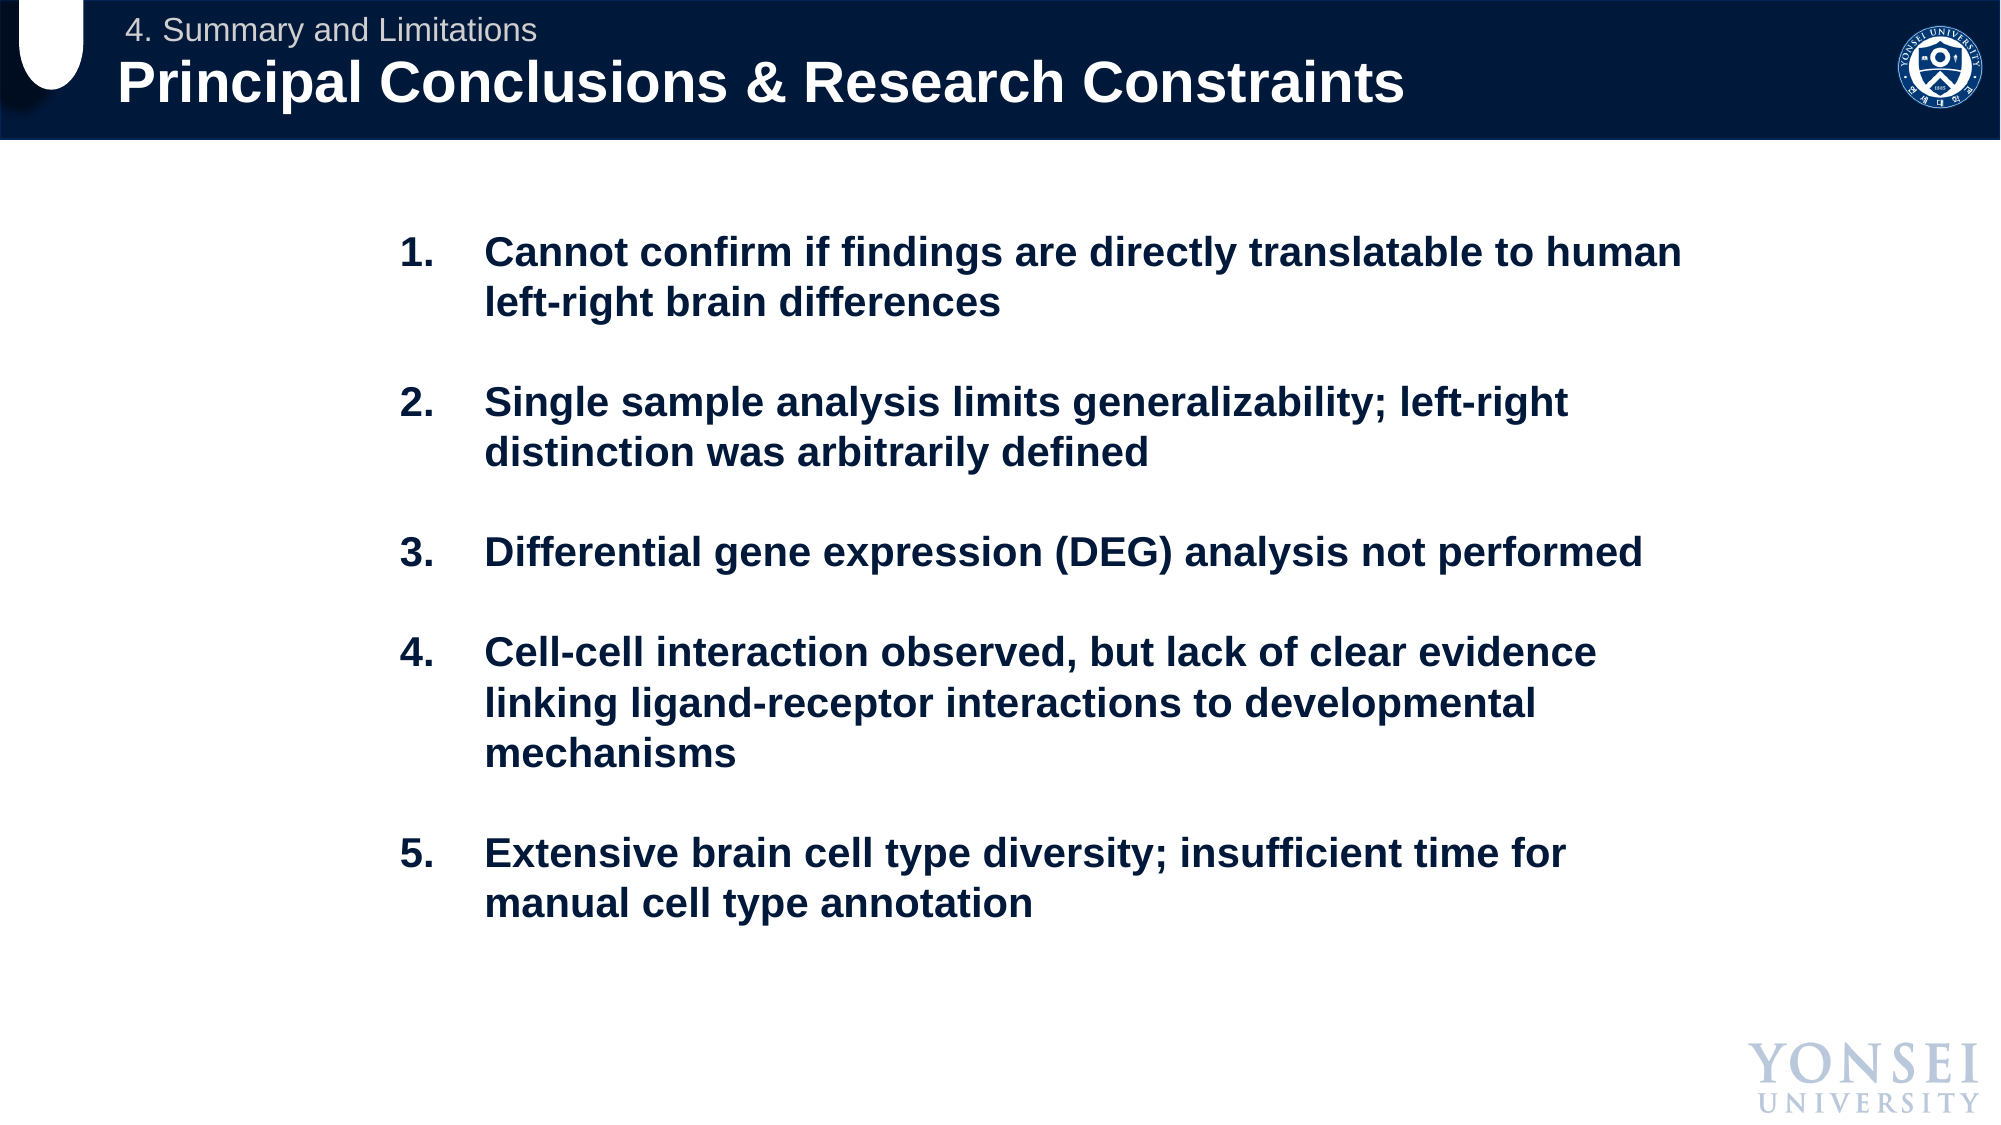

4. Summary and Limitations
# Principal Conclusions & Research Constraints
Cannot confirm if findings are directly translatable to human left-right brain differences

Single sample analysis limits generalizability; left-right distinction was arbitrarily defined

Differential gene expression (DEG) analysis not performed

Cell-cell interaction observed, but lack of clear evidence linking ligand-receptor interactions to developmental mechanisms

Extensive brain cell type diversity; insufficient time for manual cell type annotation